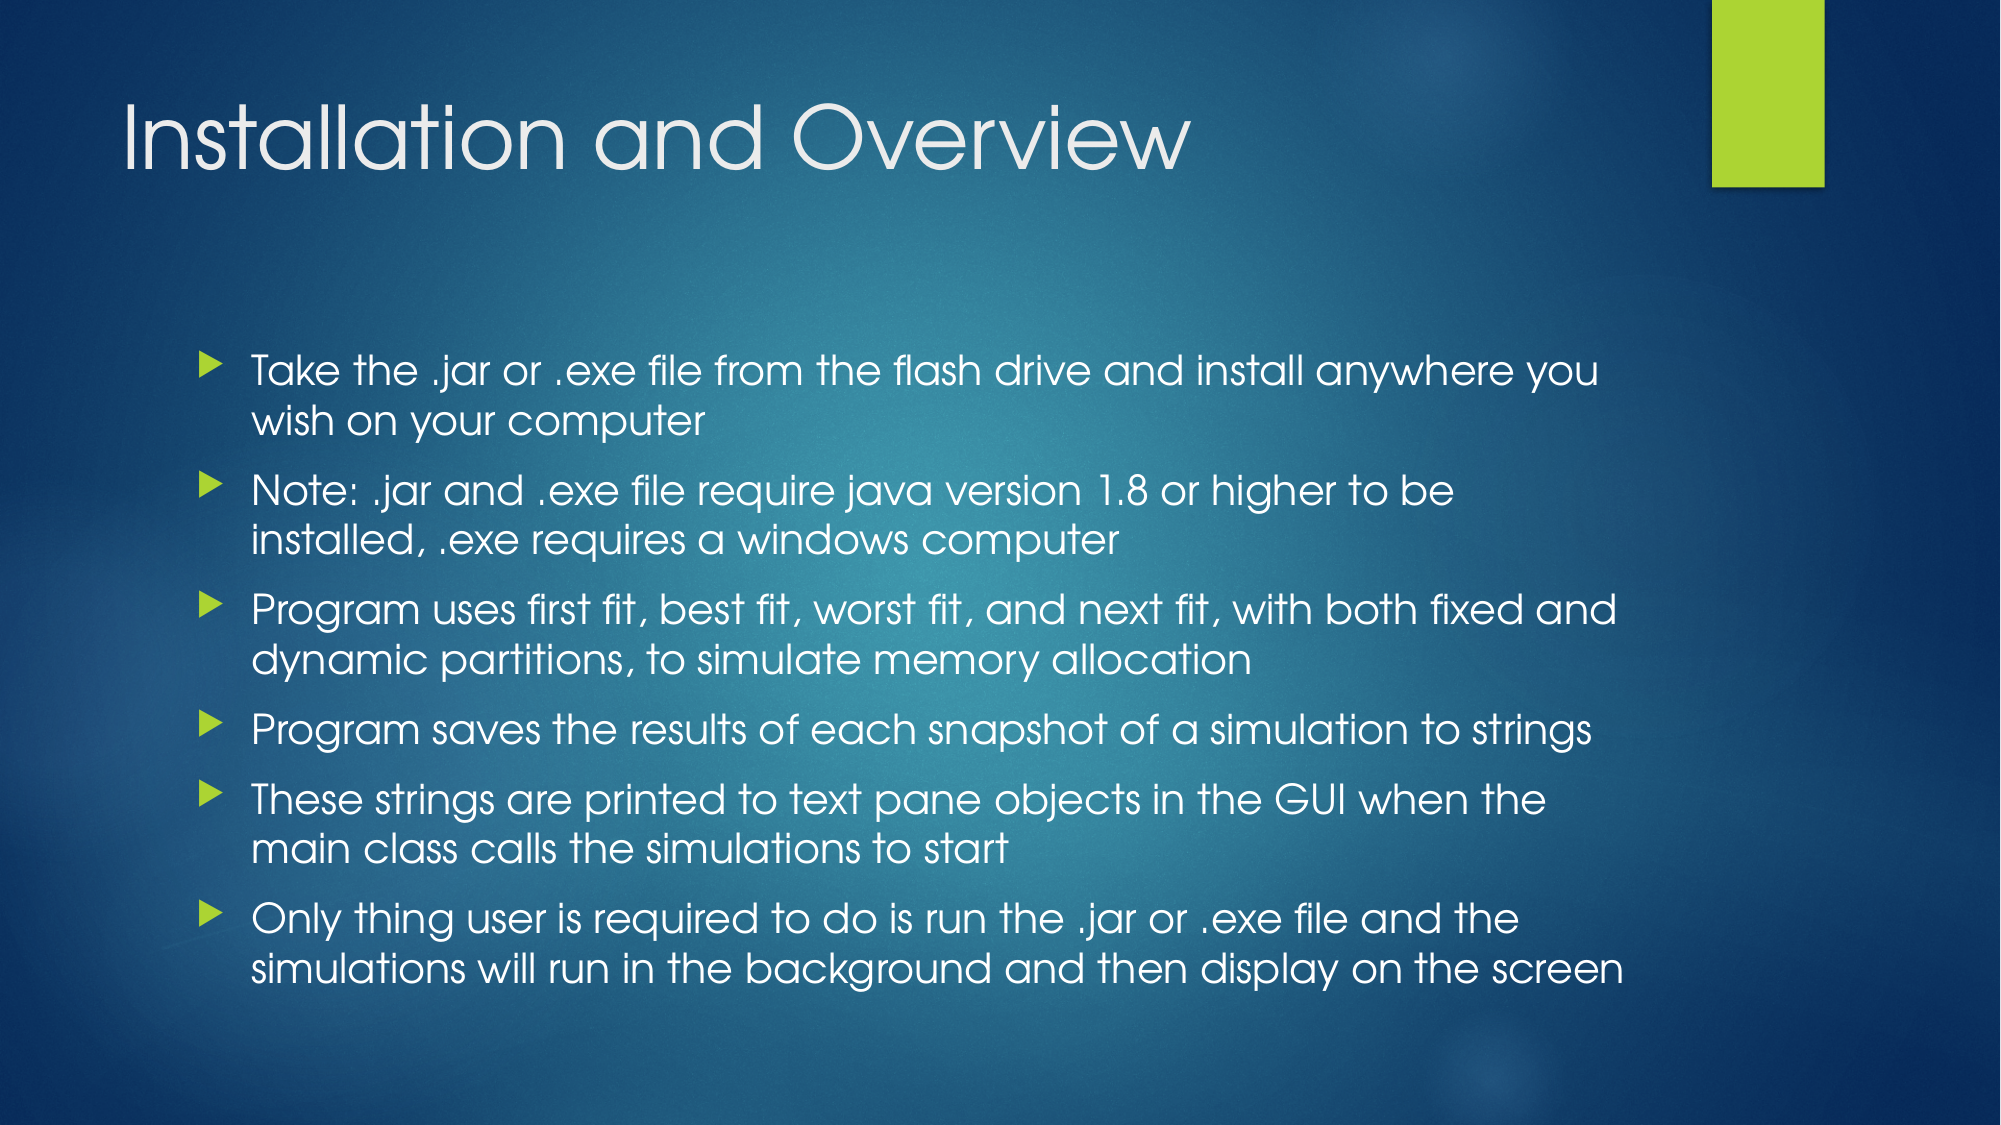

# Installation and Overview
Take the .jar or .exe file from the flash drive and install anywhere you wish on your computer
Note: .jar and .exe file require java version 1.8 or higher to be installed, .exe requires a windows computer
Program uses first fit, best fit, worst fit, and next fit, with both fixed and dynamic partitions, to simulate memory allocation
Program saves the results of each snapshot of a simulation to strings
These strings are printed to text pane objects in the GUI when the main class calls the simulations to start
Only thing user is required to do is run the .jar or .exe file and the simulations will run in the background and then display on the screen